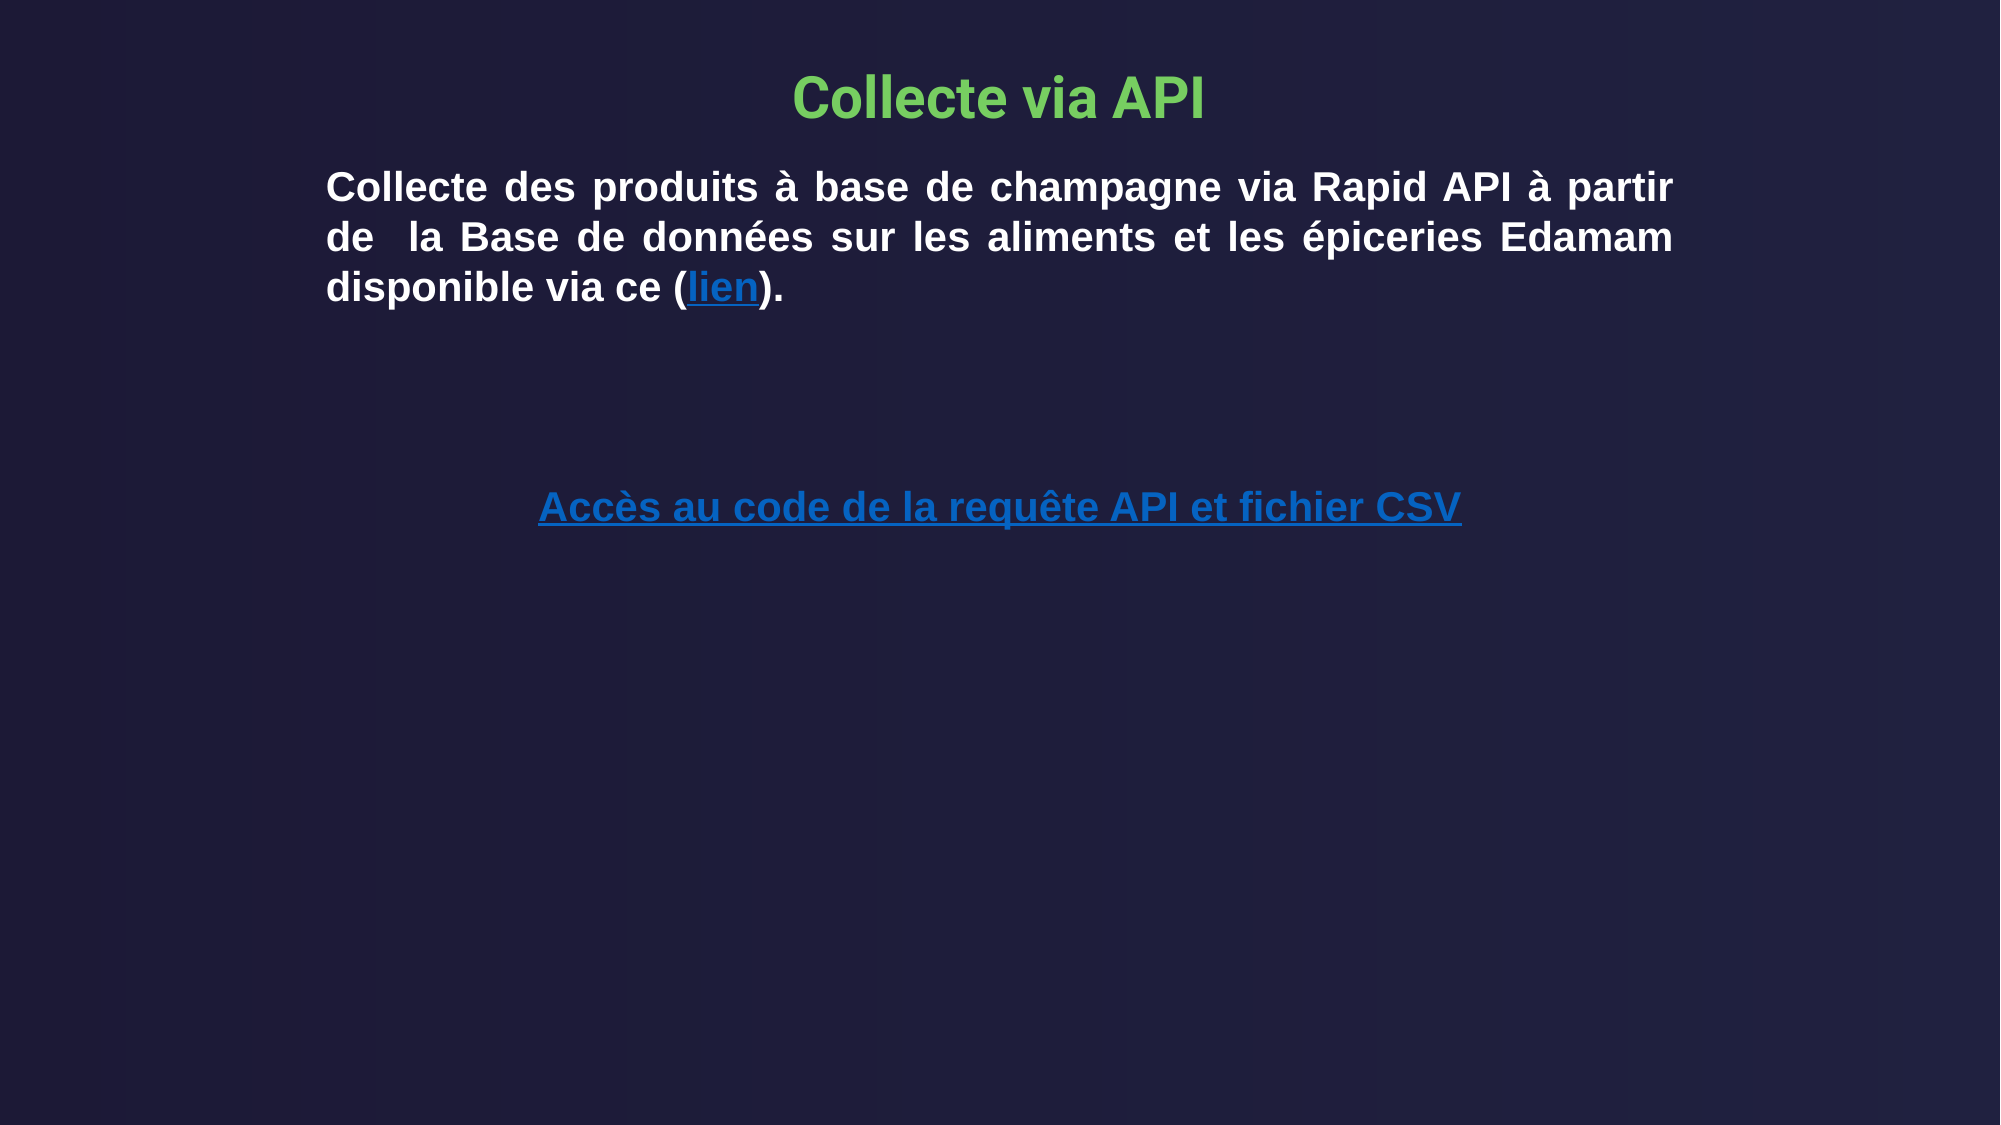

Collecte via API
Collecte des produits à base de champagne via Rapid API à partir de  la Base de données sur les aliments et les épiceries Edamam disponible via ce (lien).
Accès au code de la requête API et fichier CSV